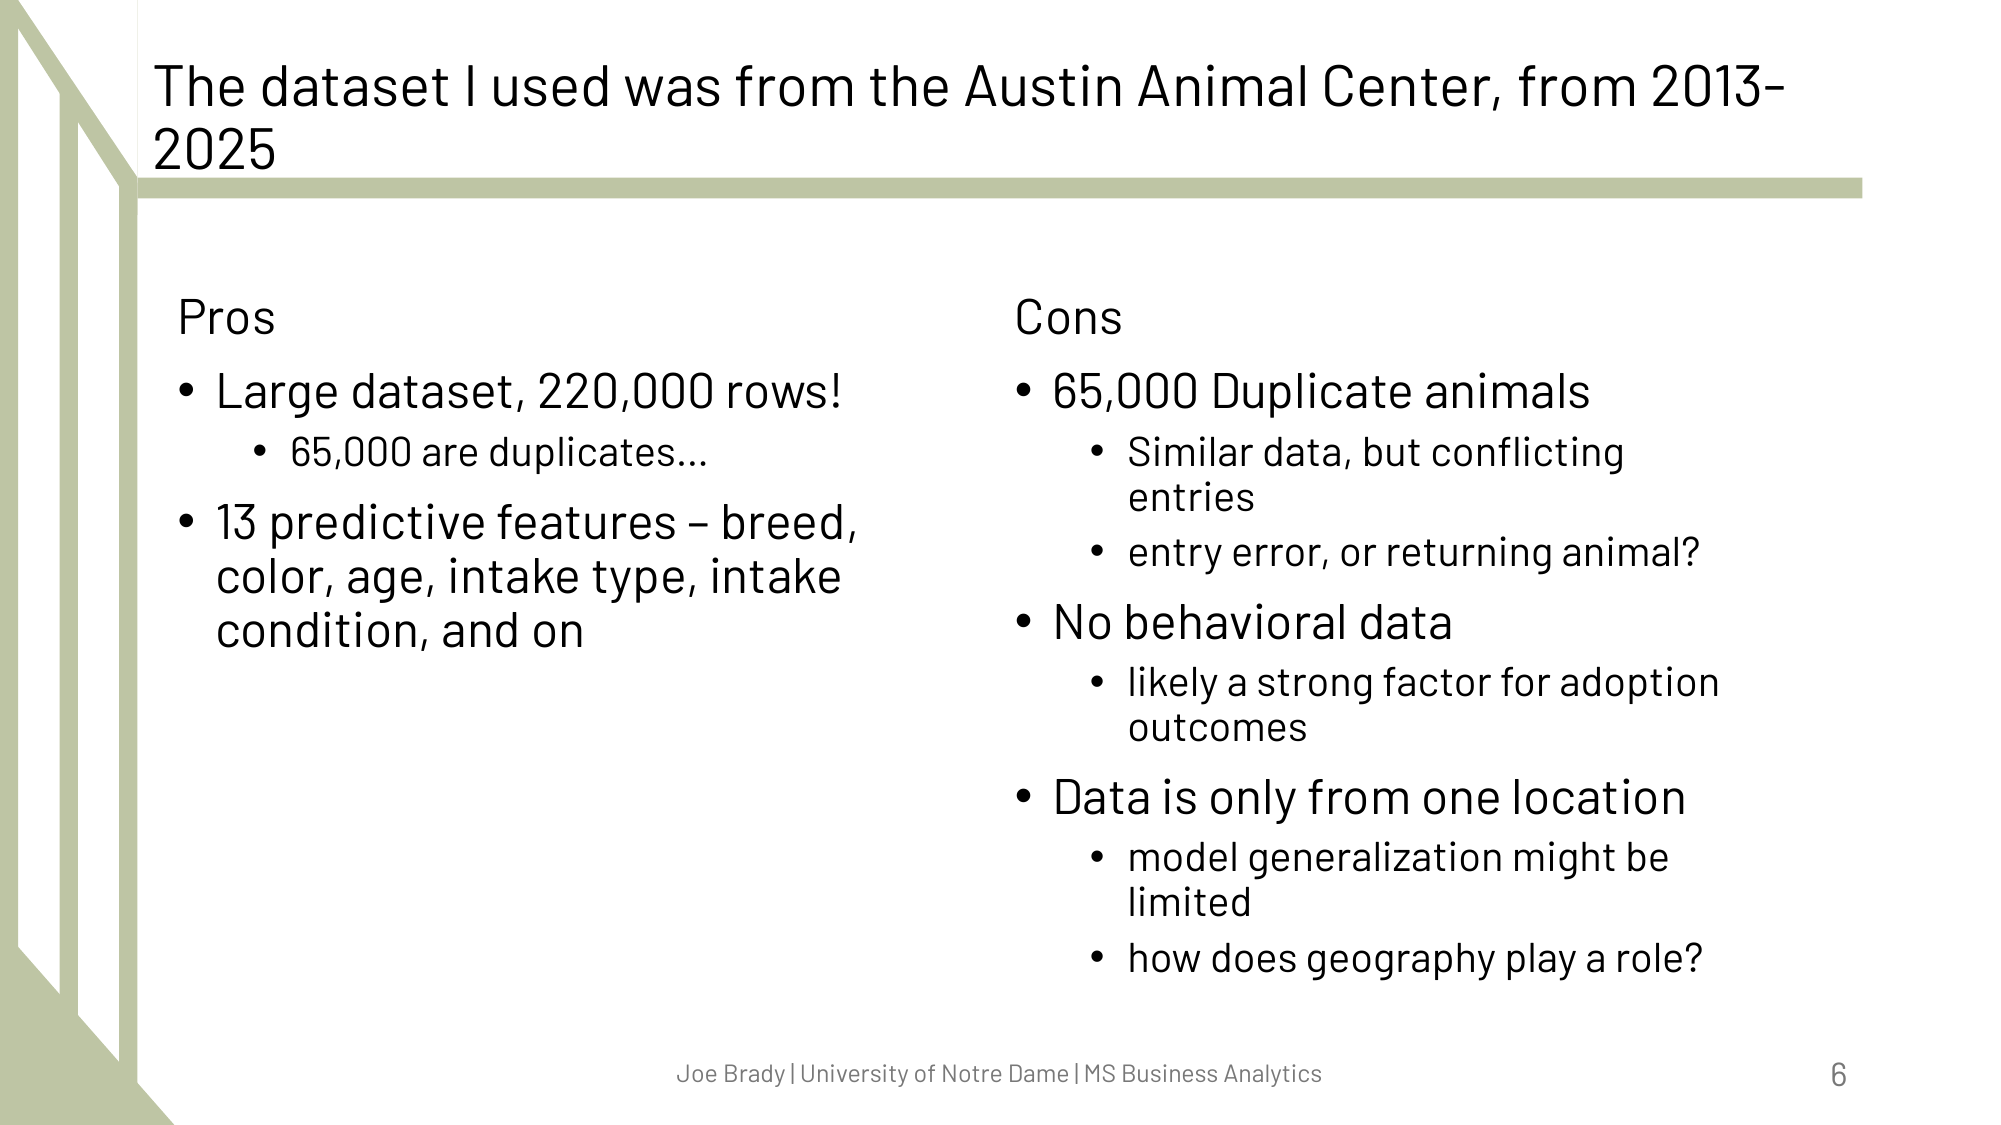

# The dataset I used was from the Austin Animal Center, from 2013-2025
Pros
Large dataset, 220,000 rows!
65,000 are duplicates…
13 predictive features – breed, color, age, intake type, intake condition, and on
Cons
65,000 Duplicate animals
Similar data, but conflicting entries
entry error, or returning animal?
No behavioral data
likely a strong factor for adoption outcomes
Data is only from one location
model generalization might be limited
how does geography play a role?

Joe Brady | University of Notre Dame | MS Business Analytics
6